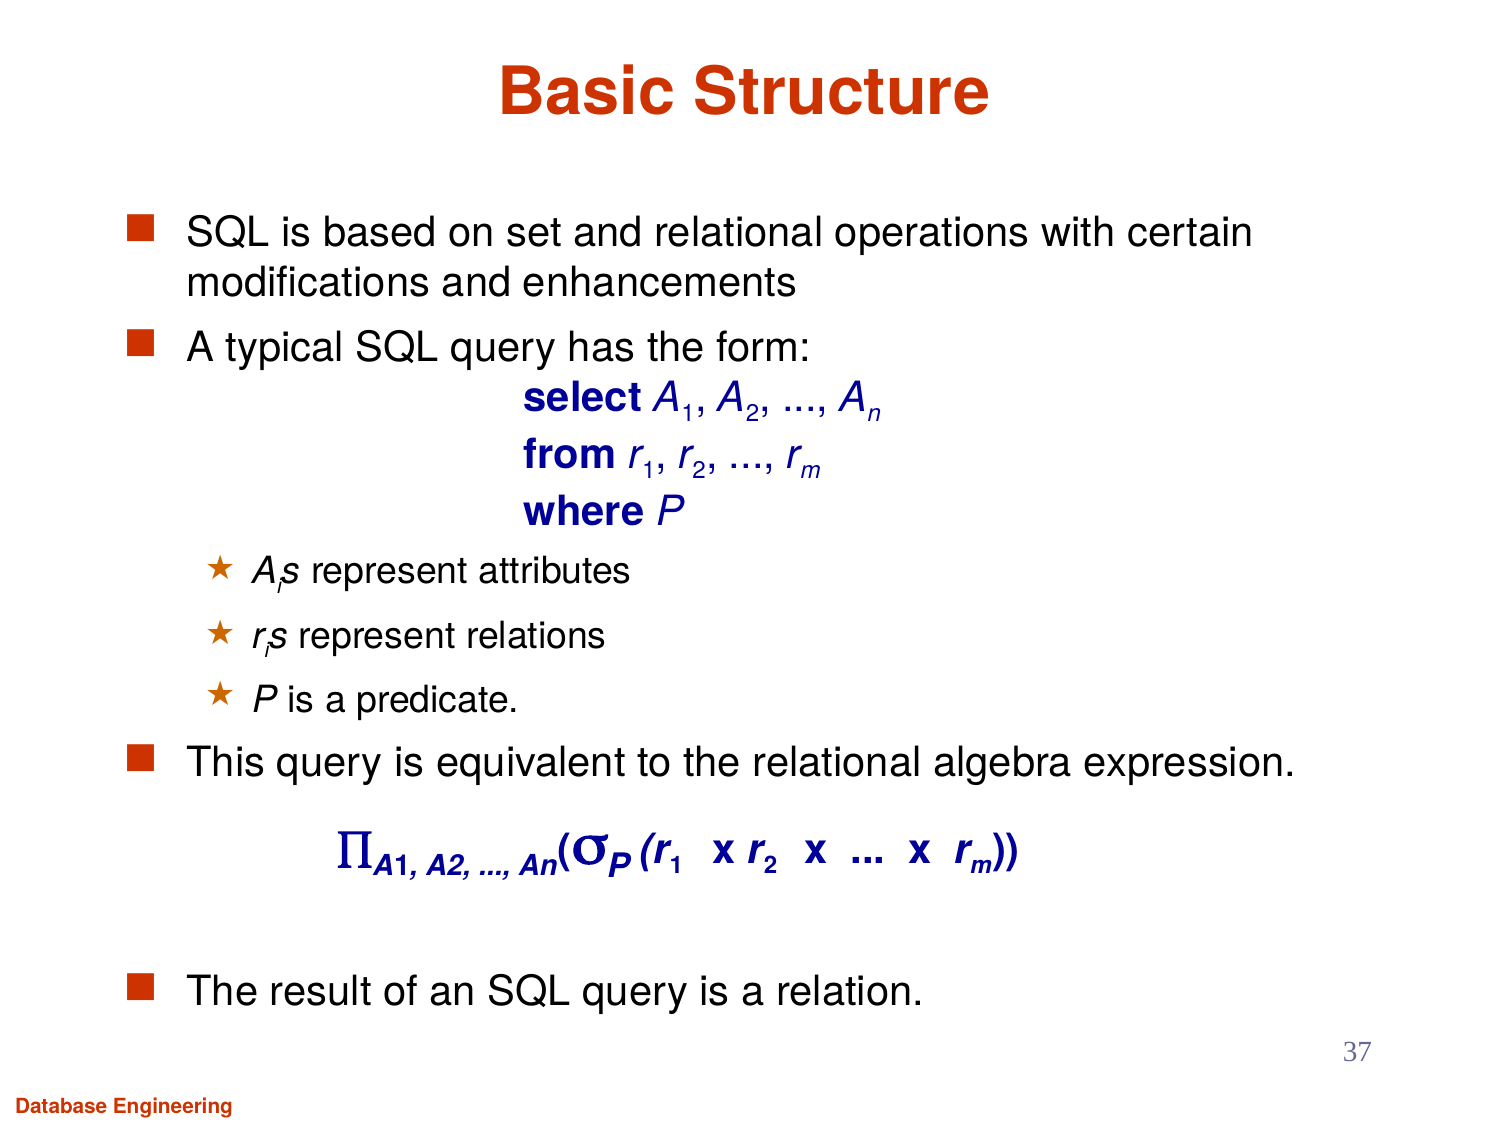

# Basic Structure
SQL is based on set and relational operations with certain modifications and enhancements
A typical SQL query has the form:
	select A1, A2, ..., An
	from r1, r2, ..., rm
	where P
Ais represent attributes
ris represent relations
P is a predicate.
This query is equivalent to the relational algebra expression.
		∏A1, A2, ..., An(σP (r1   x r2    x  ...  x  rm))

The result of an SQL query is a relation.
37